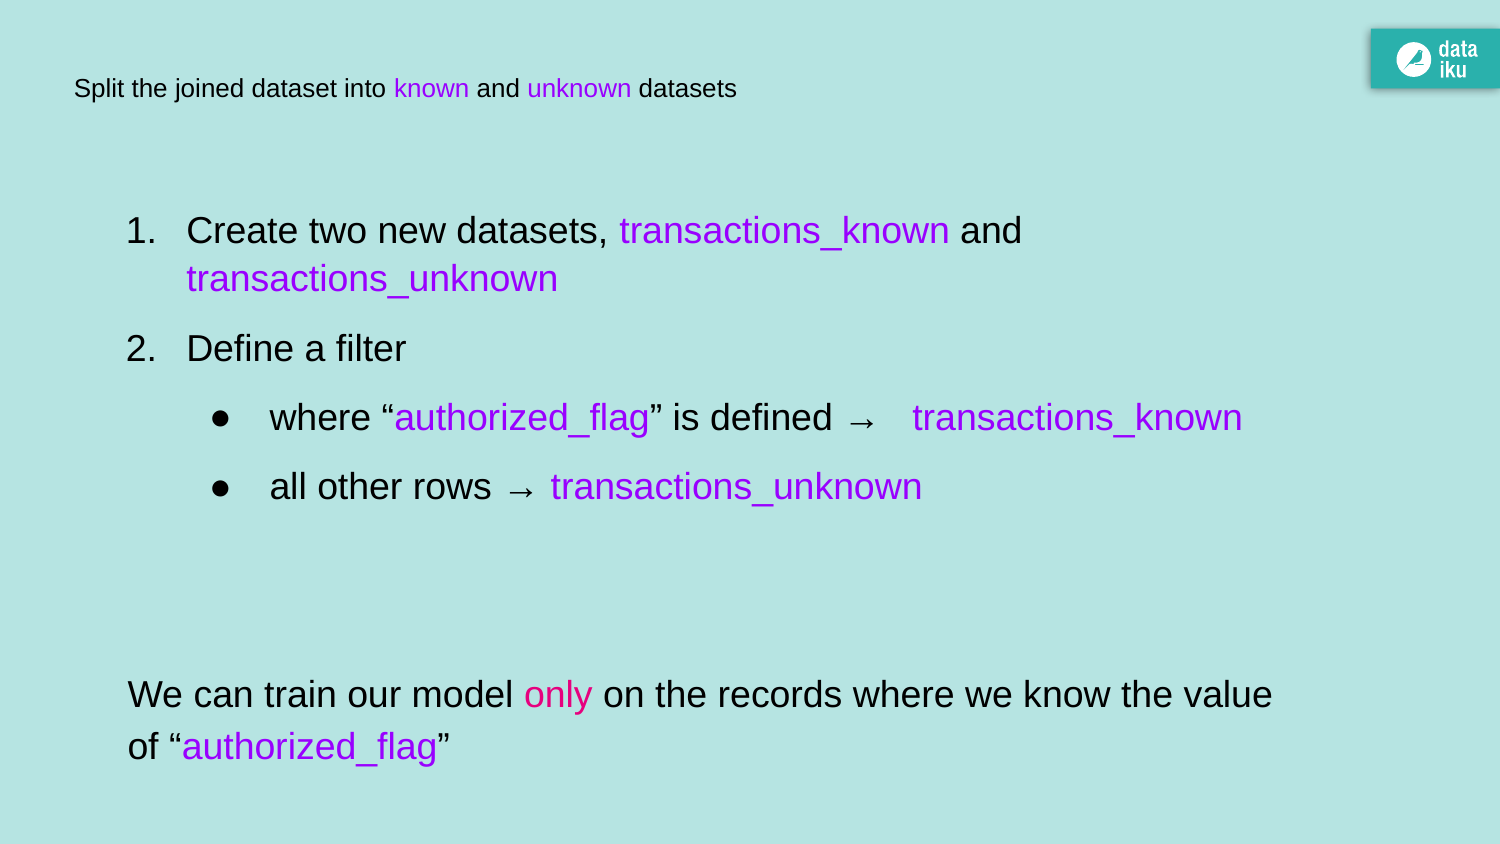

# Split the joined dataset into known and unknown datasets
Create two new datasets, transactions_known and transactions_unknown
Define a filter
where “authorized_flag” is defined →   transactions_known
all other rows → transactions_unknown
We can train our model only on the records where we know the value of “authorized_flag”